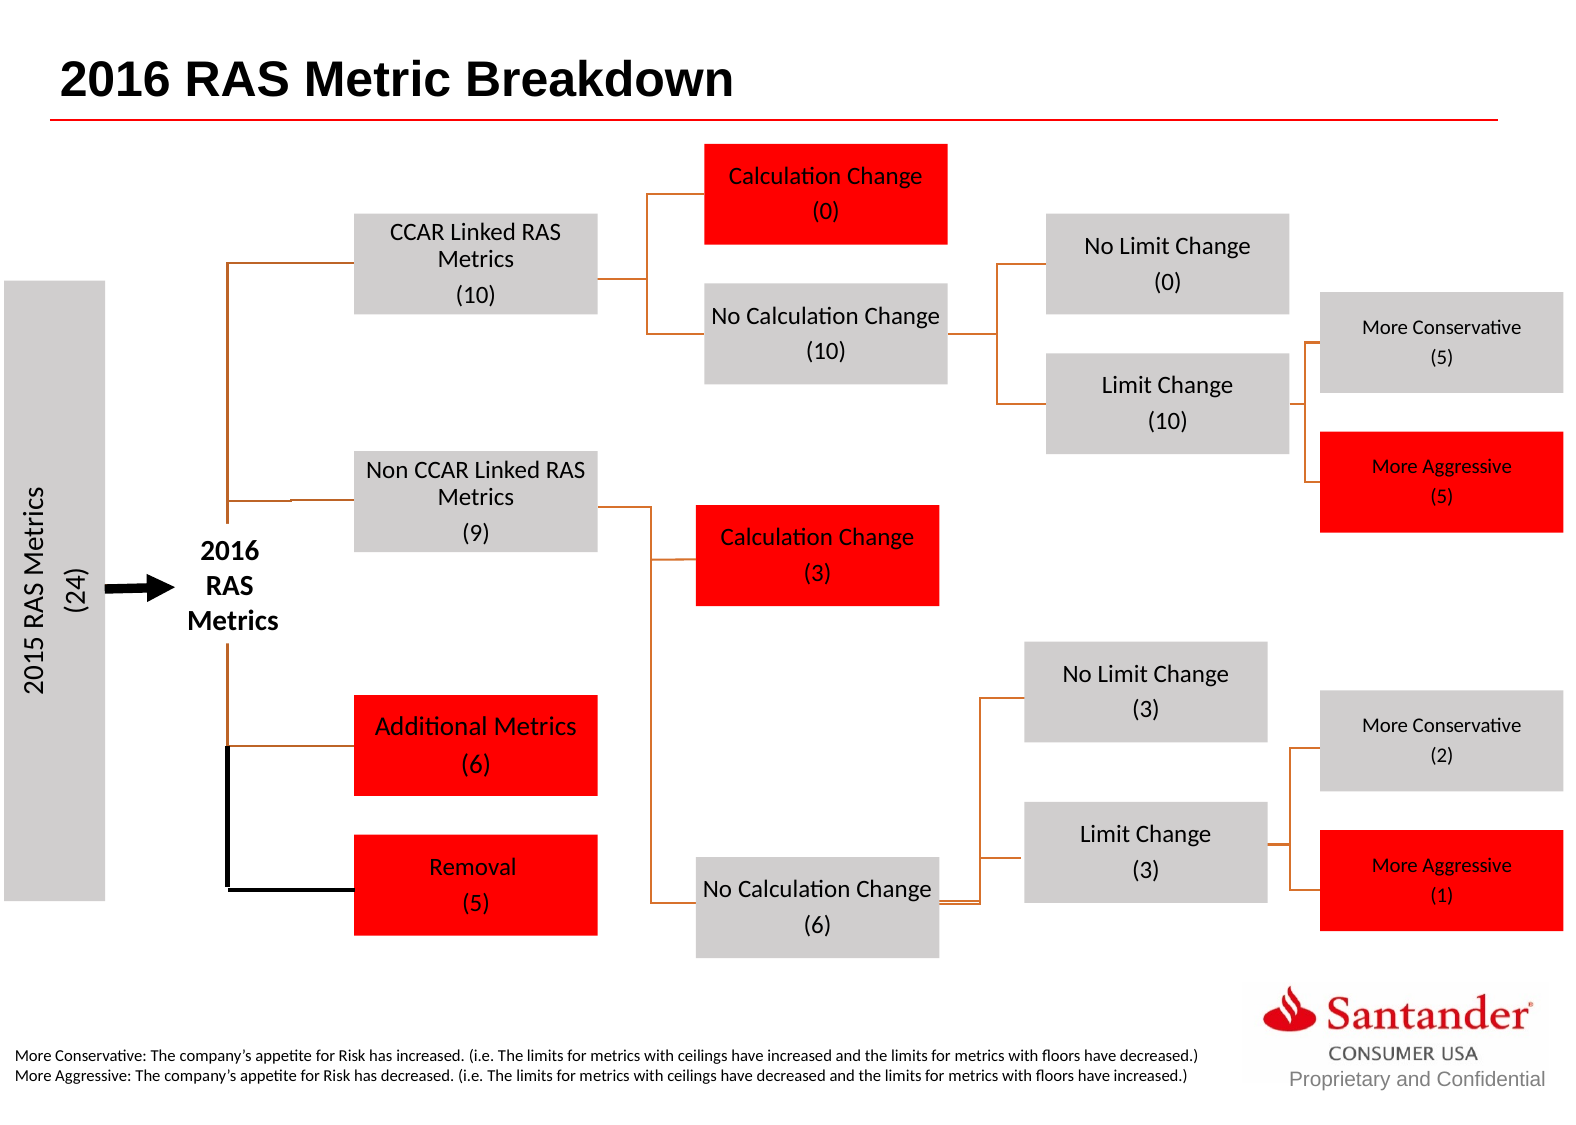

2016 RAS Metric Breakdown
Calculation Change
(0)

CCAR Linked RAS Metrics
(10)
No Limit Change
(0)

No Calculation Change
(10)
More Conservative
(5)

Limit Change
(10)

More Aggressive
(5)
Non CCAR Linked RAS Metrics
(9)

Calculation Change
(3)

2015 RAS Metrics
(24)

No Limit Change
(3)
More Conservative
(2)
Additional Metrics
(6)
Limit Change
(3)
More Aggressive
(1)
Removal
(5)
No Calculation Change
(6)

2016
RAS
Metrics

More Conservative: The company’s appetite for Risk has increased. (i.e. The limits for metrics with ceilings have increased and the limits for metrics with floors have decreased.)
More Aggressive: The company’s appetite for Risk has decreased. (i.e. The limits for metrics with ceilings have decreased and the limits for metrics with floors have increased.)
Proprietary and Confidential